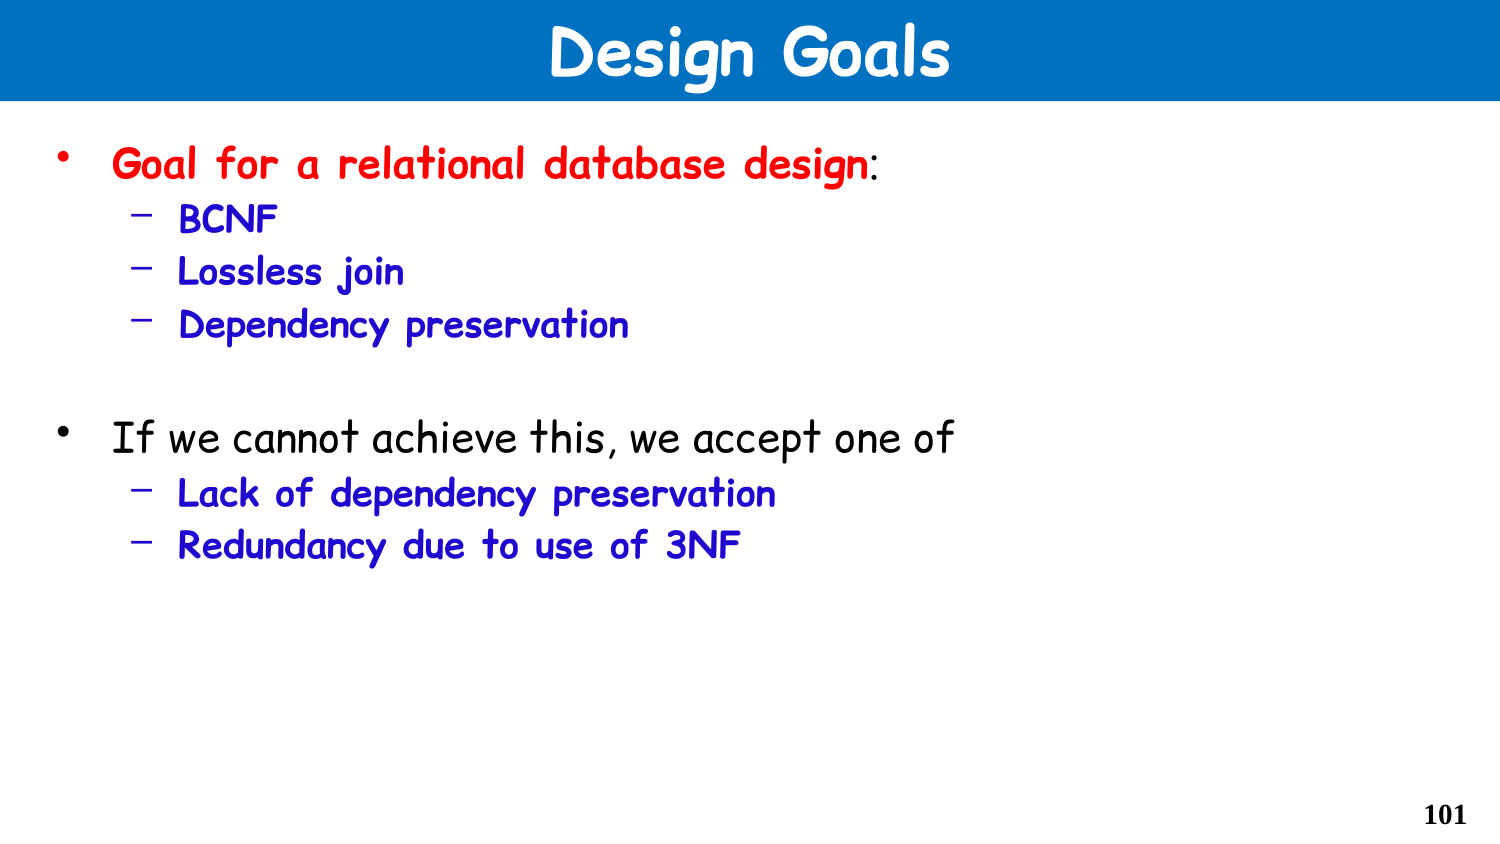

# Design Goals
Goal for a relational database design:
BCNF
Lossless join
Dependency preservation

If we cannot achieve this, we accept one of
Lack of dependency preservation
Redundancy due to use of 3NF